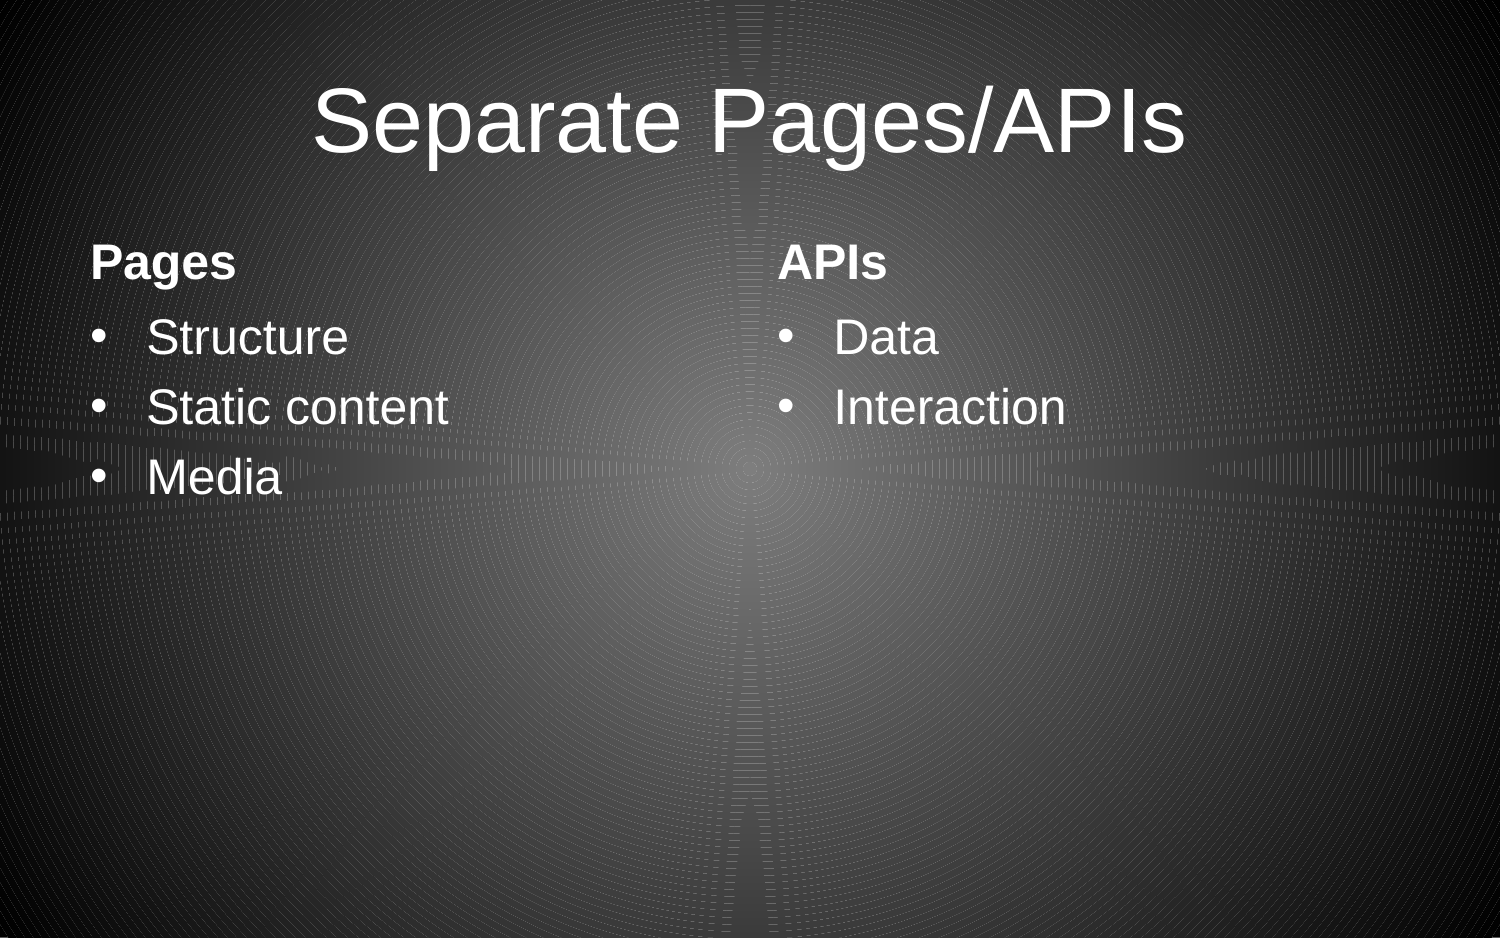

# Separate Pages/APIs
Pages
APIs
Structure
Static content
Media
Data
Interaction